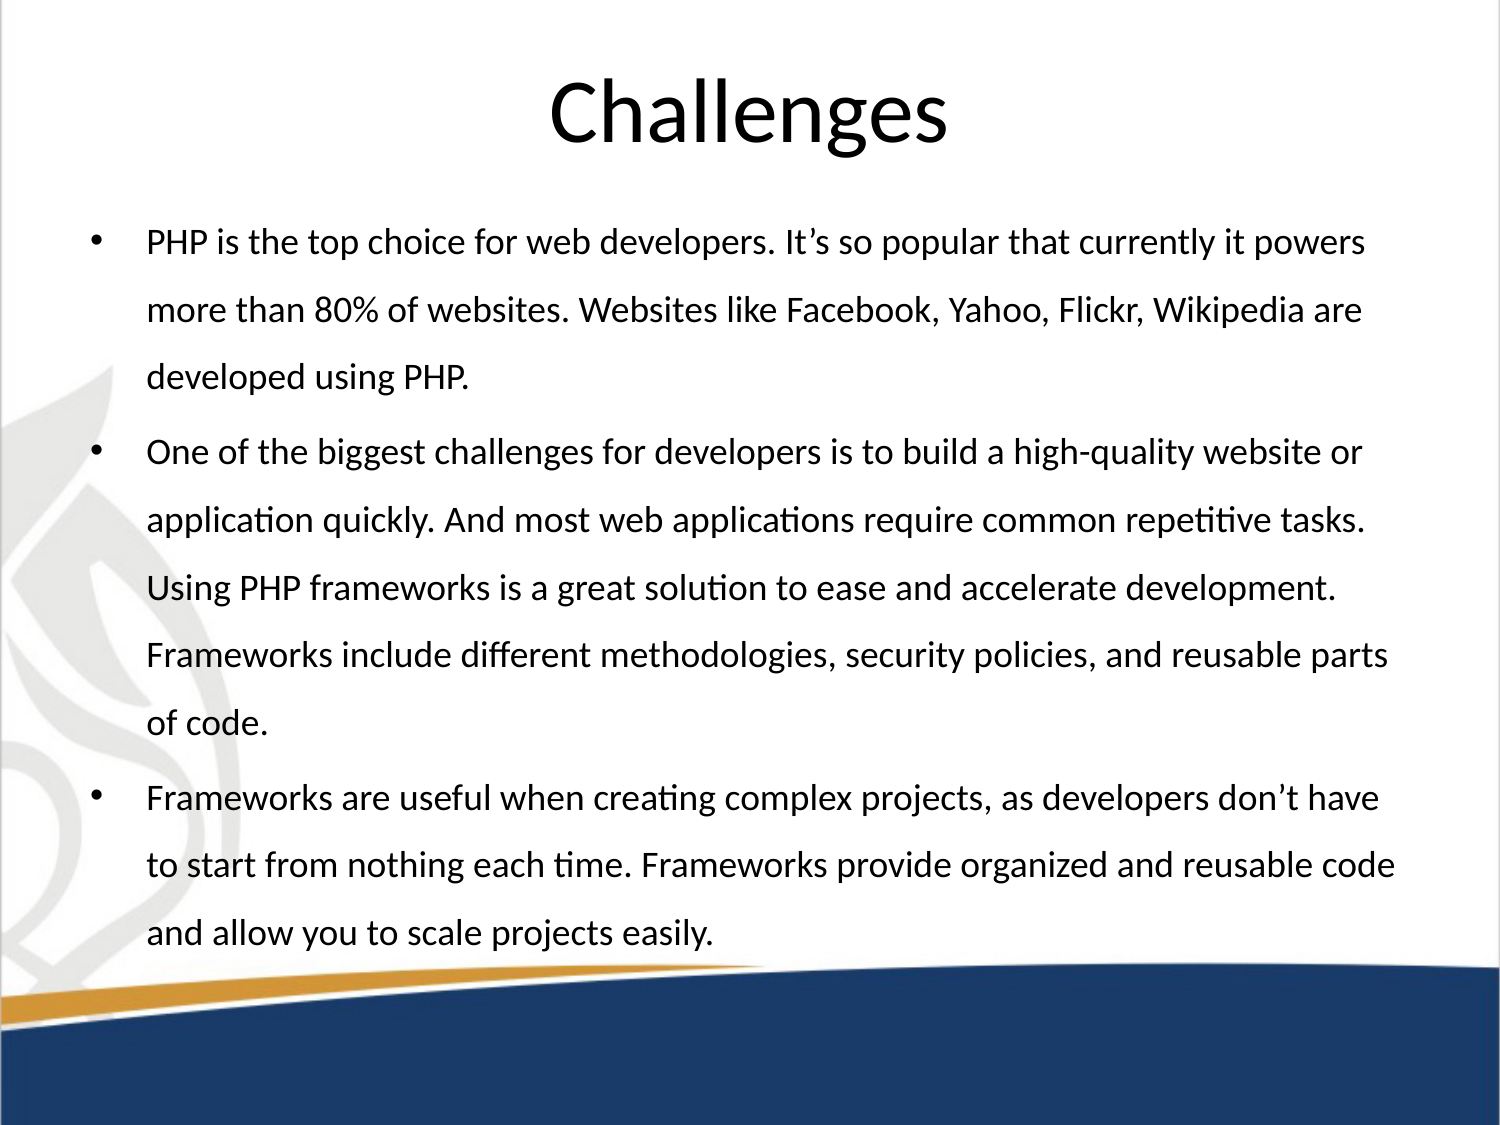

# Challenges
PHP is the top choice for web developers. It’s so popular that currently it powers more than 80% of websites. Websites like Facebook, Yahoo, Flickr, Wikipedia are developed using PHP.
One of the biggest challenges for developers is to build a high-quality website or application quickly. And most web applications require common repetitive tasks. Using PHP frameworks is a great solution to ease and accelerate development. Frameworks include different methodologies, security policies, and reusable parts of code.
Frameworks are useful when creating complex projects, as developers don’t have to start from nothing each time. Frameworks provide organized and reusable code and allow you to scale projects easily.